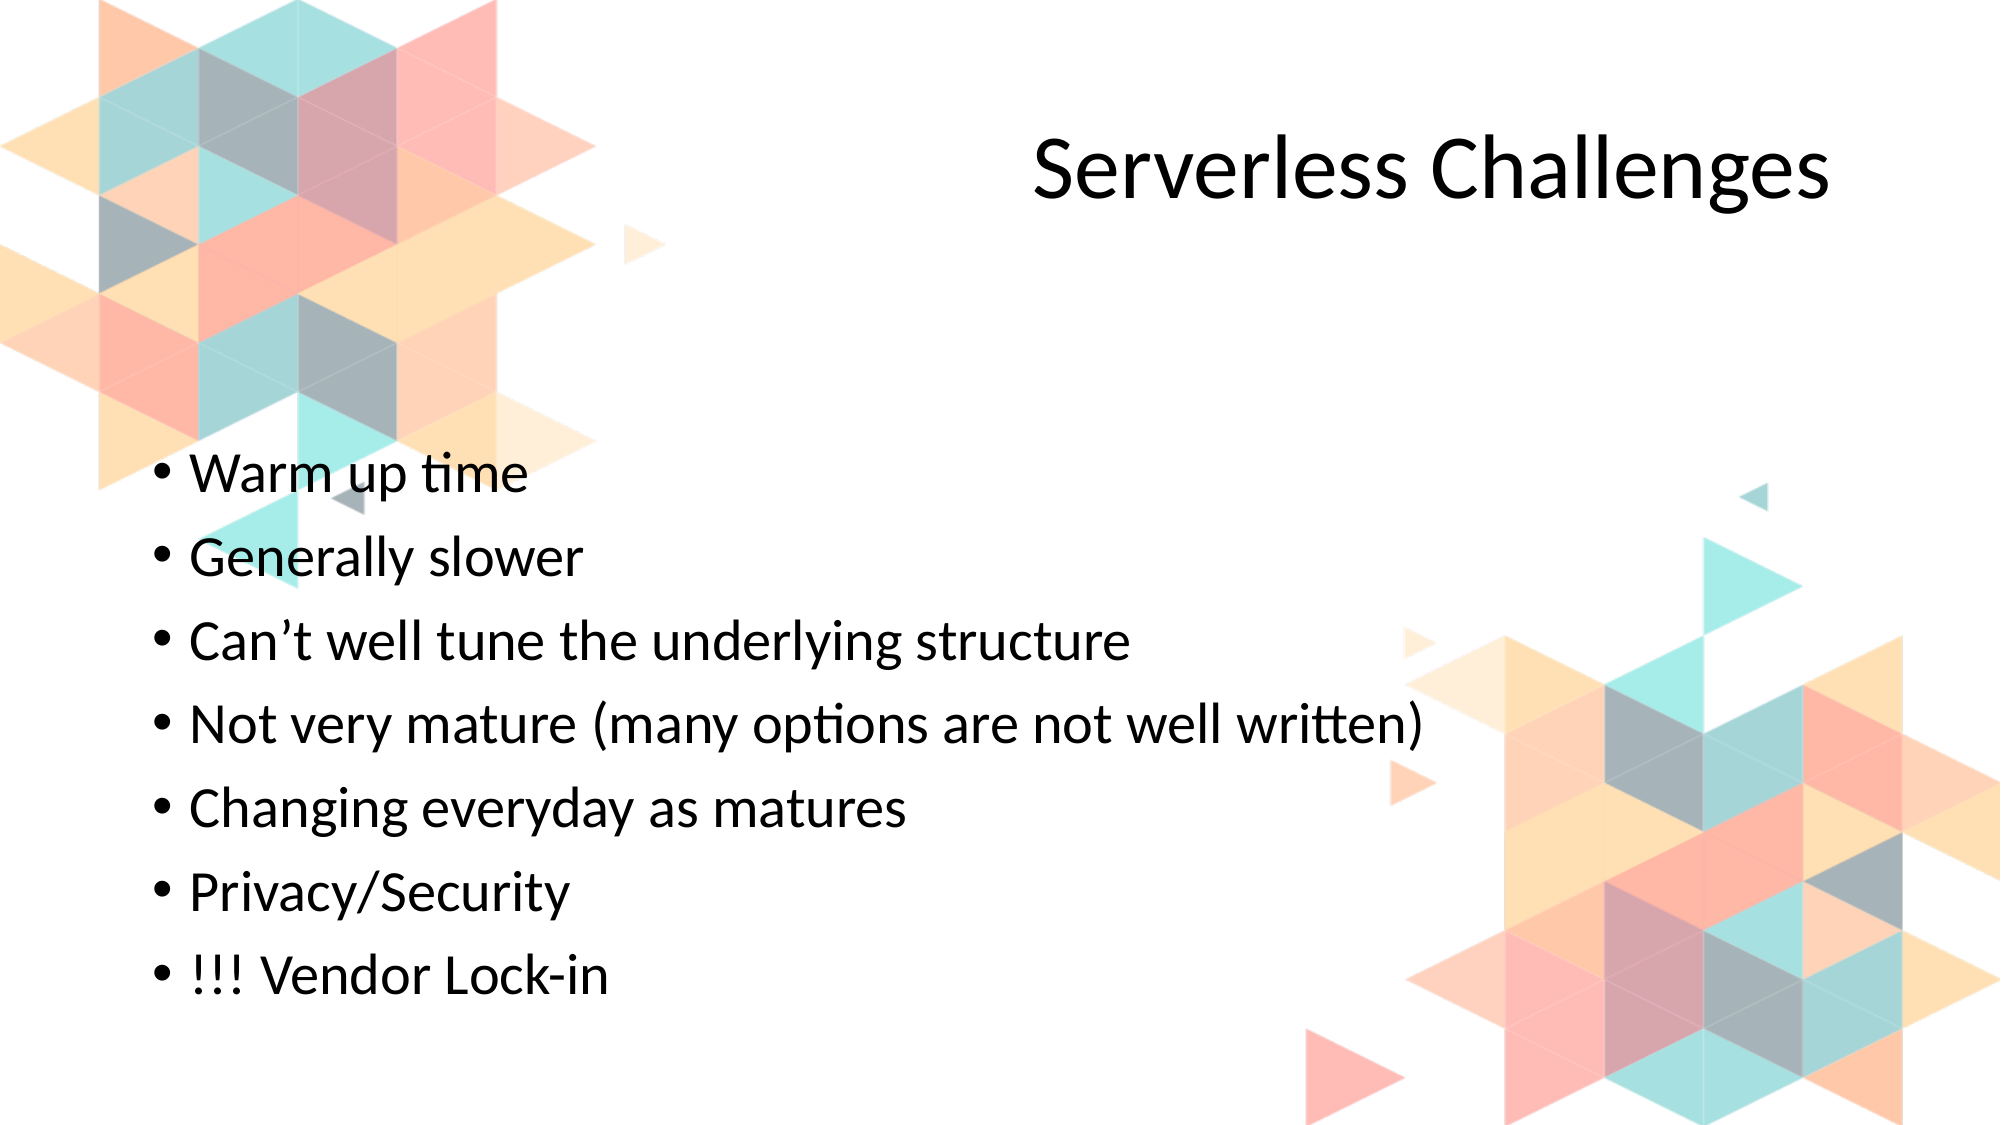

# Serverless Challenges
Warm up time
Generally slower
Can’t well tune the underlying structure
Not very mature (many options are not well written)
Changing everyday as matures
Privacy/Security
!!! Vendor Lock-in